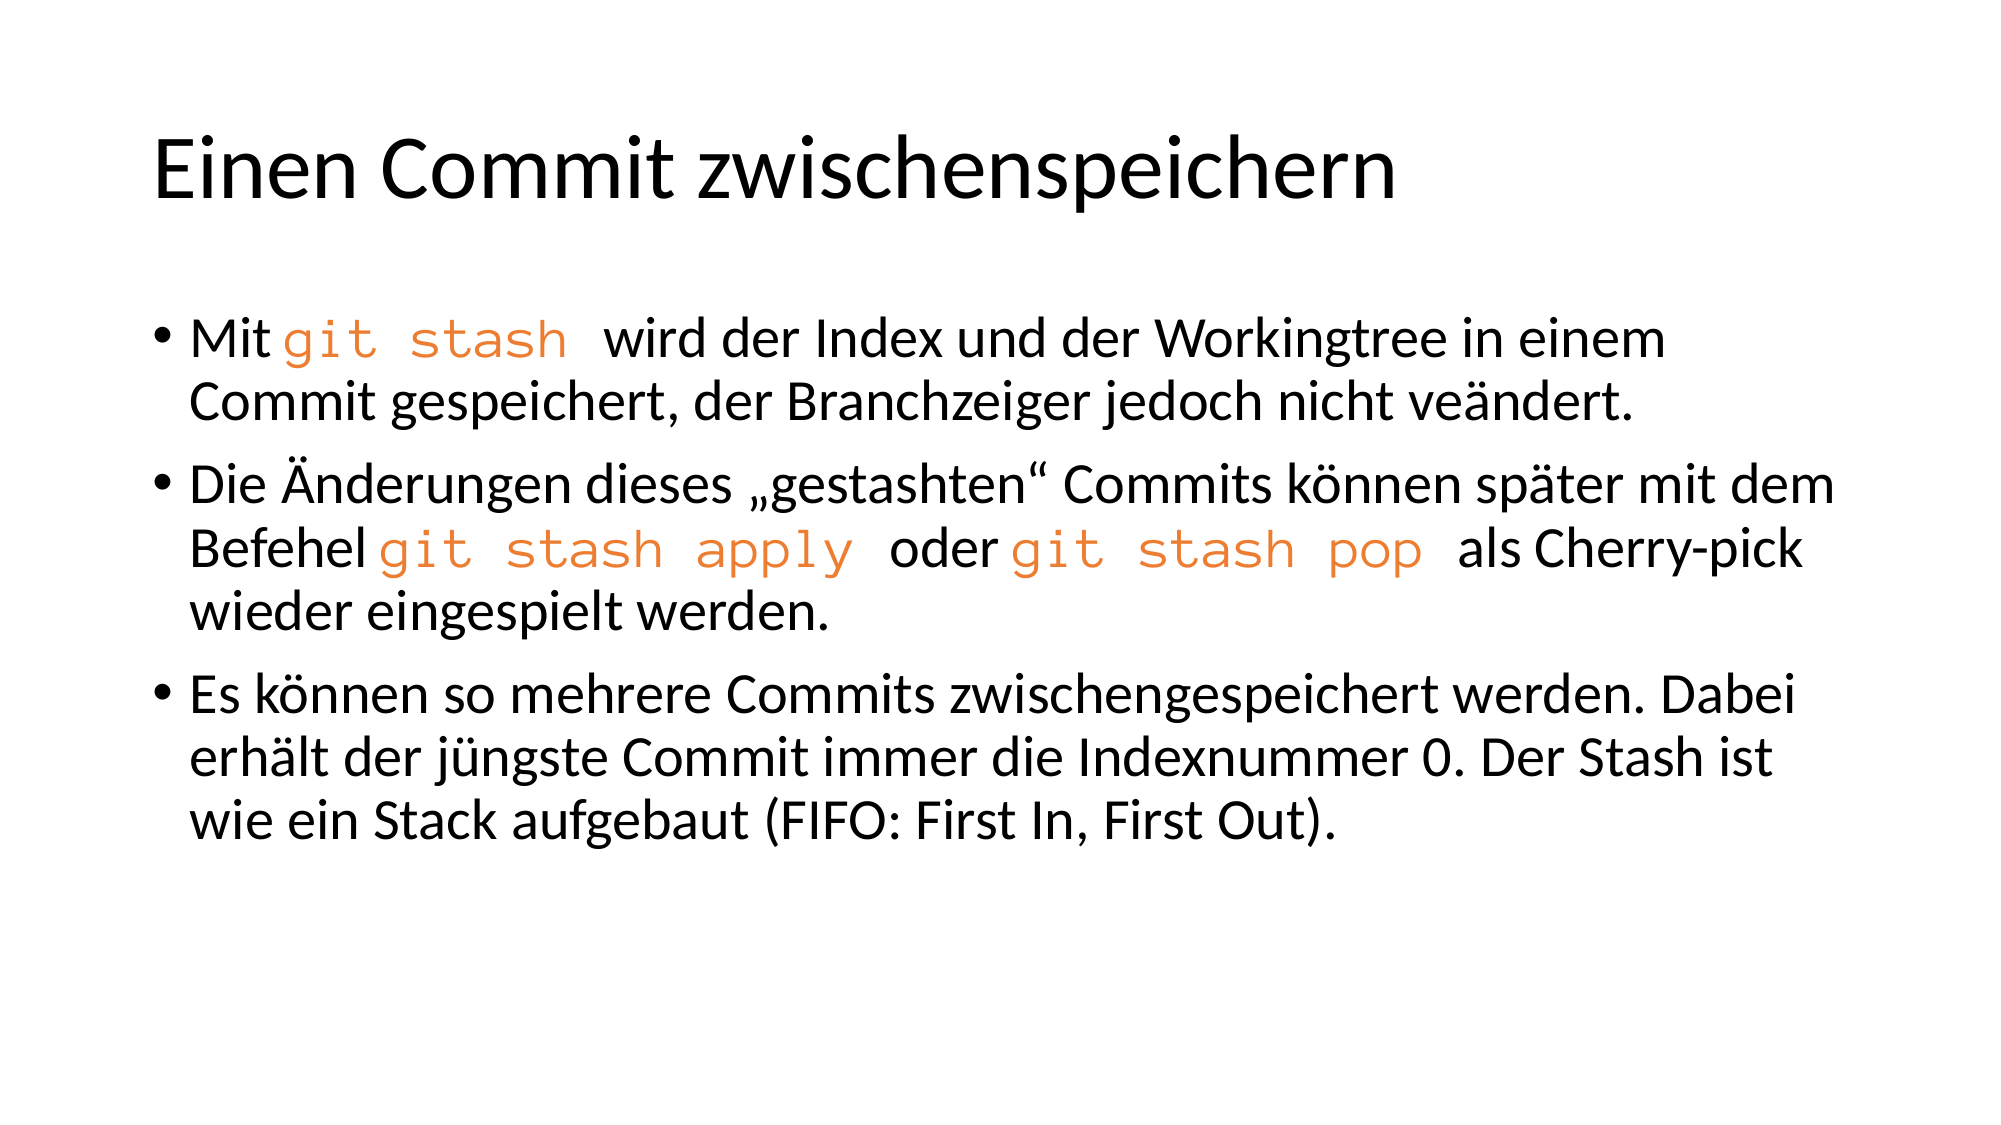

# Einen Commit zwischenspeichern
Mit git stash wird der Index und der Workingtree in einem Commit gespeichert, der Branchzeiger jedoch nicht veändert.
Die Änderungen dieses „gestashten“ Commits können später mit dem Befehel git stash apply oder git stash pop als Cherry-pick wieder eingespielt werden.
Es können so mehrere Commits zwischengespeichert werden. Dabei erhält der jüngste Commit immer die Indexnummer 0. Der Stash ist wie ein Stack aufgebaut (FIFO: First In, First Out).